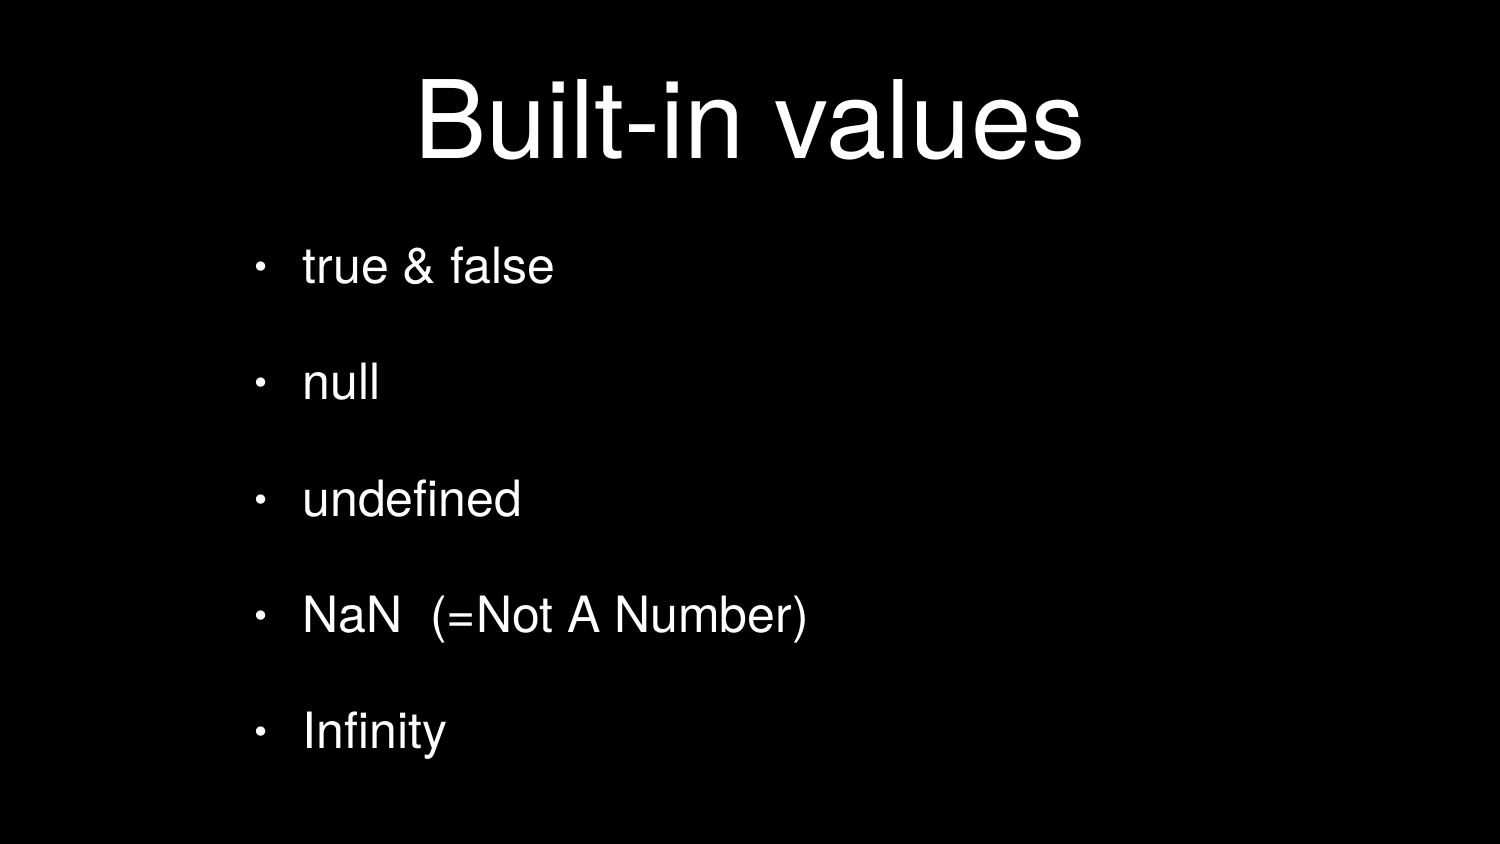

# Built-in values
true & false
null
undefined
NaN  (=Not A Number)
Infinity